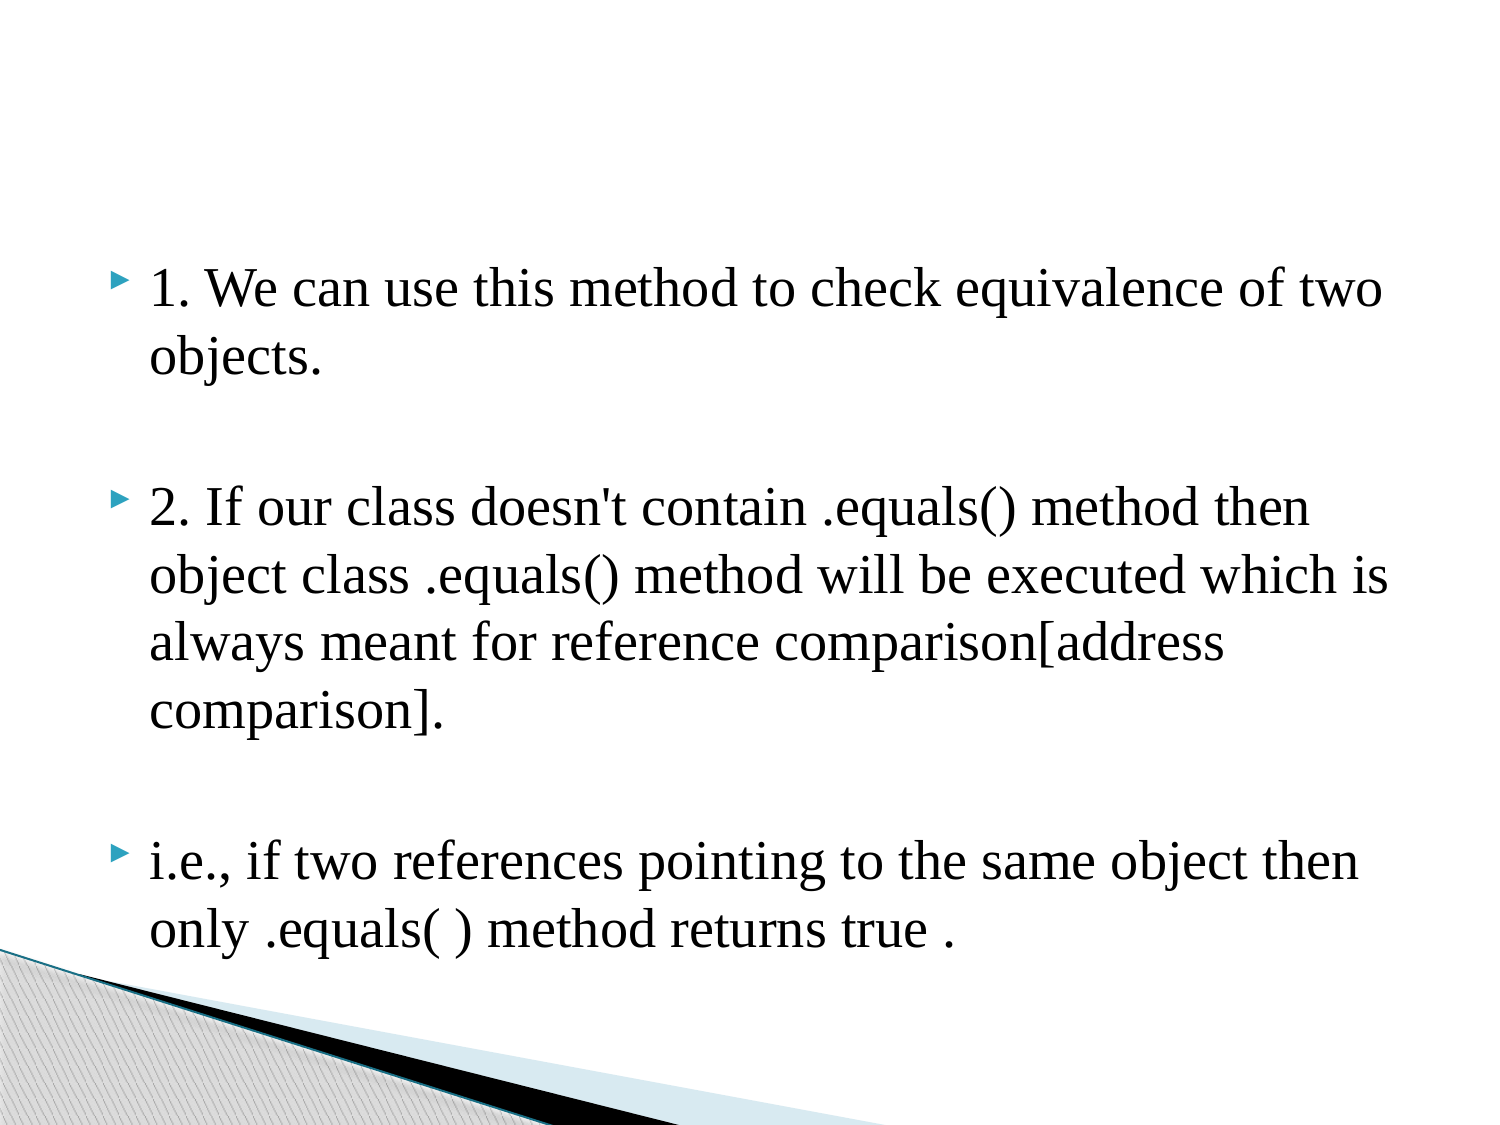

#
1. We can use this method to check equivalence of two objects.

2. If our class doesn't contain .equals() method then object class .equals() method will be executed which is always meant for reference comparison[address comparison].

i.e., if two references pointing to the same object then only .equals( ) method returns true .